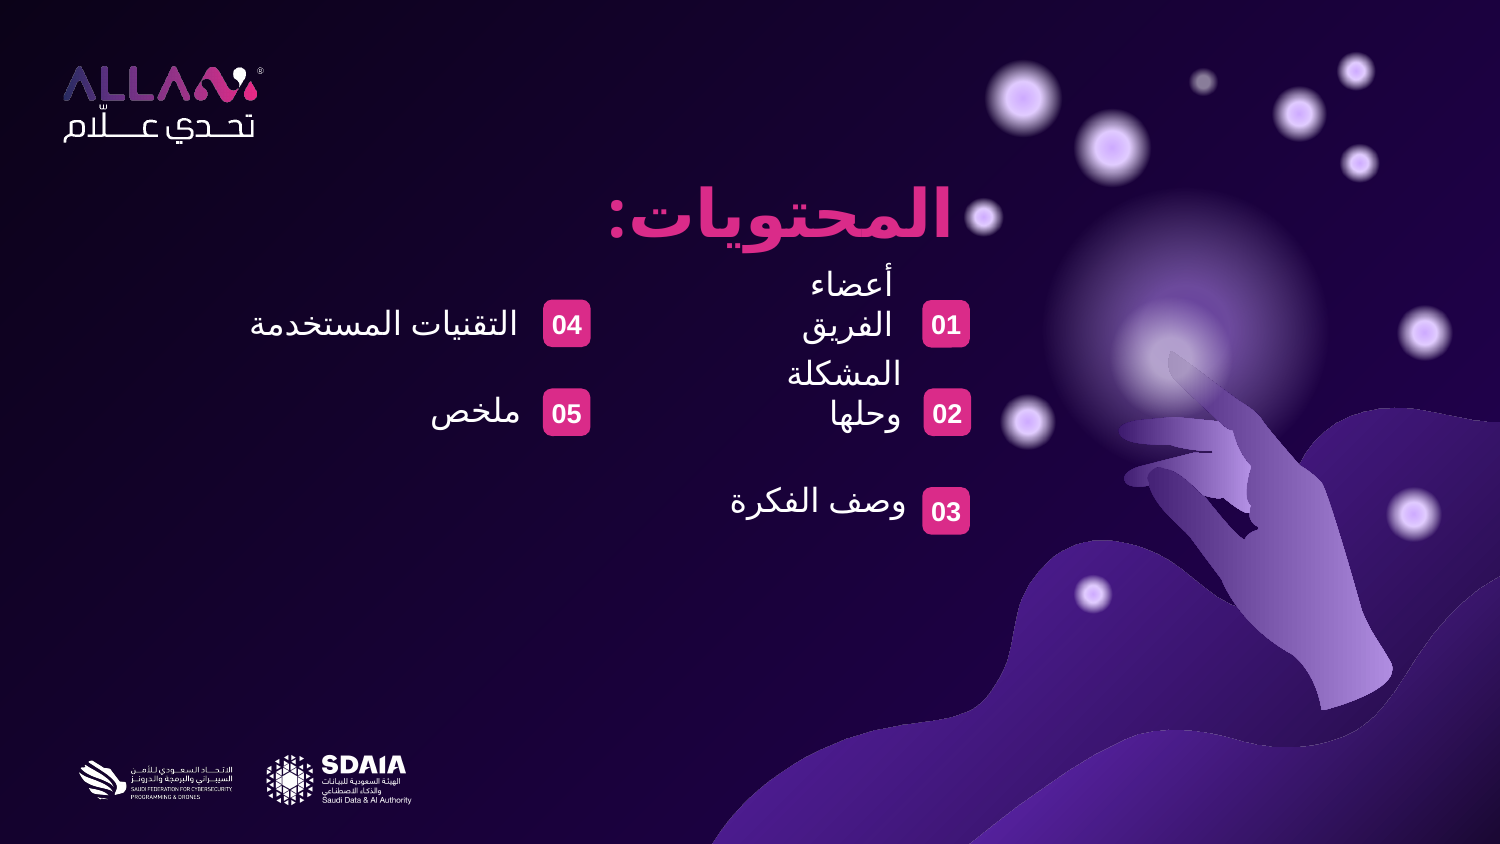

# المحتويات:
04
01
التقنيات المستخدمة
أعضاء الفريق
05
02
ملخص
المشكلة وحلها
وصف الفكرة
03